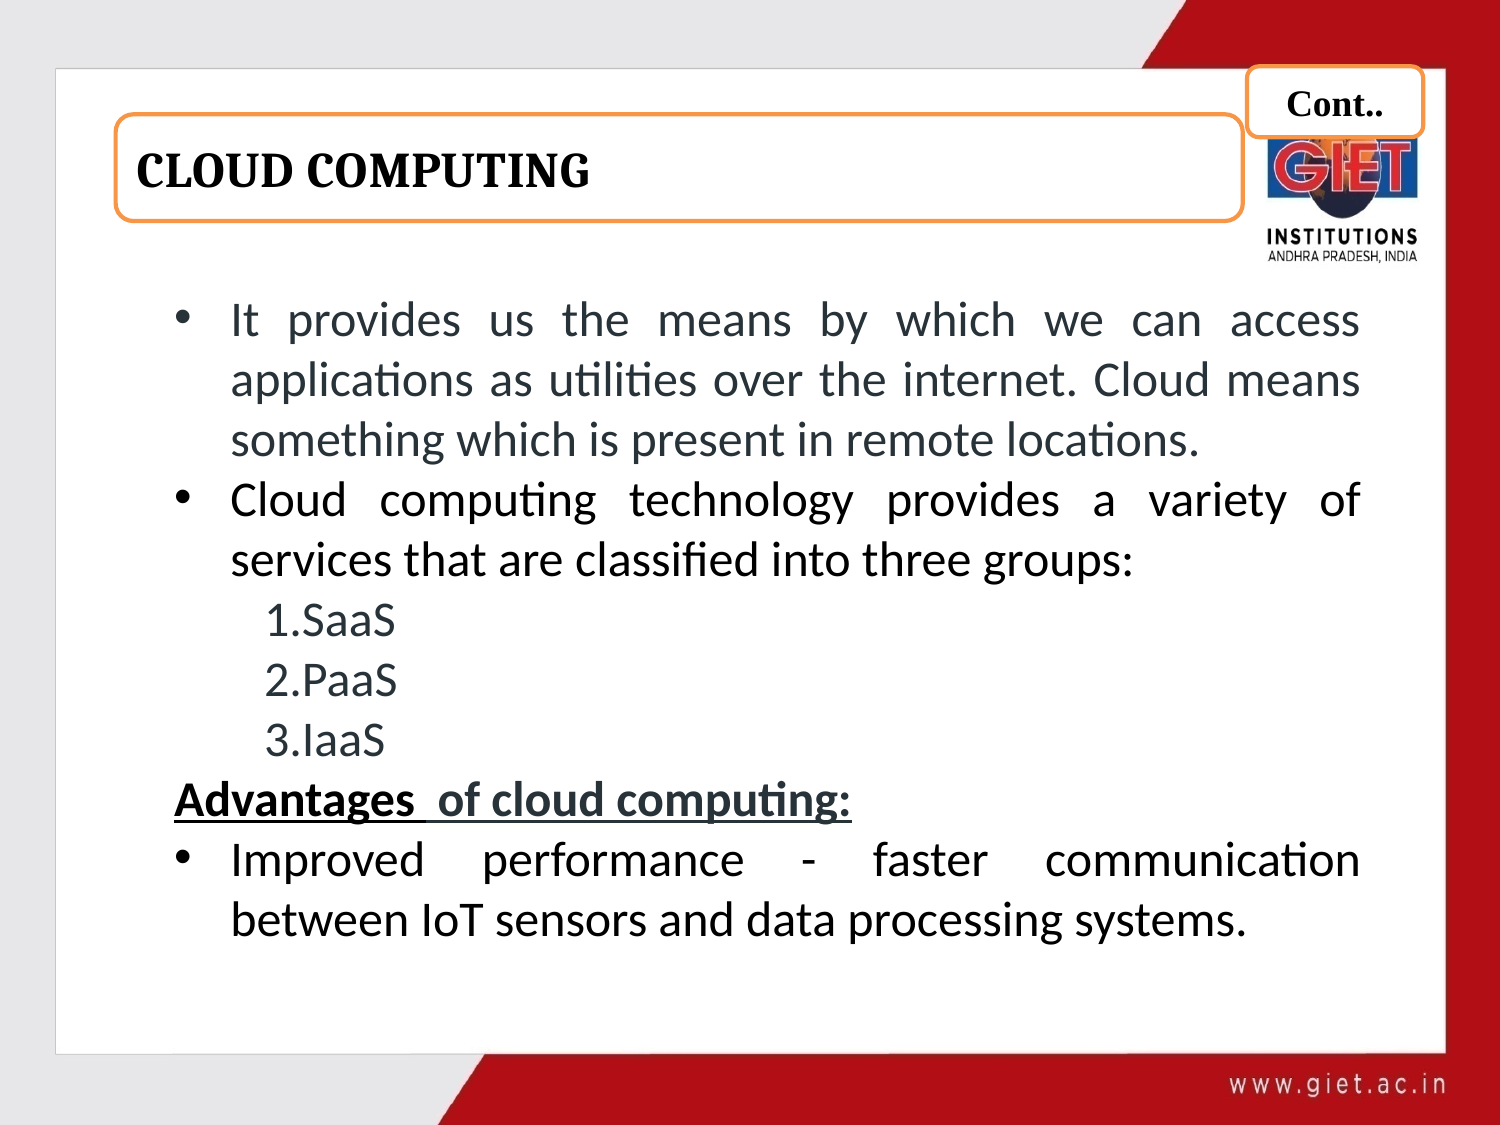

Cont..

CLOUD COMPUTING

It provides us the means by which we can access applications as utilities over the internet. Cloud means something which is present in remote locations.
Cloud computing technology provides a variety of services that are classified into three groups:
        1.SaaS
        2.PaaS
        3.IaaS
Advantages  of cloud computing:
Improved performance - faster communication between IoT sensors and data processing systems.